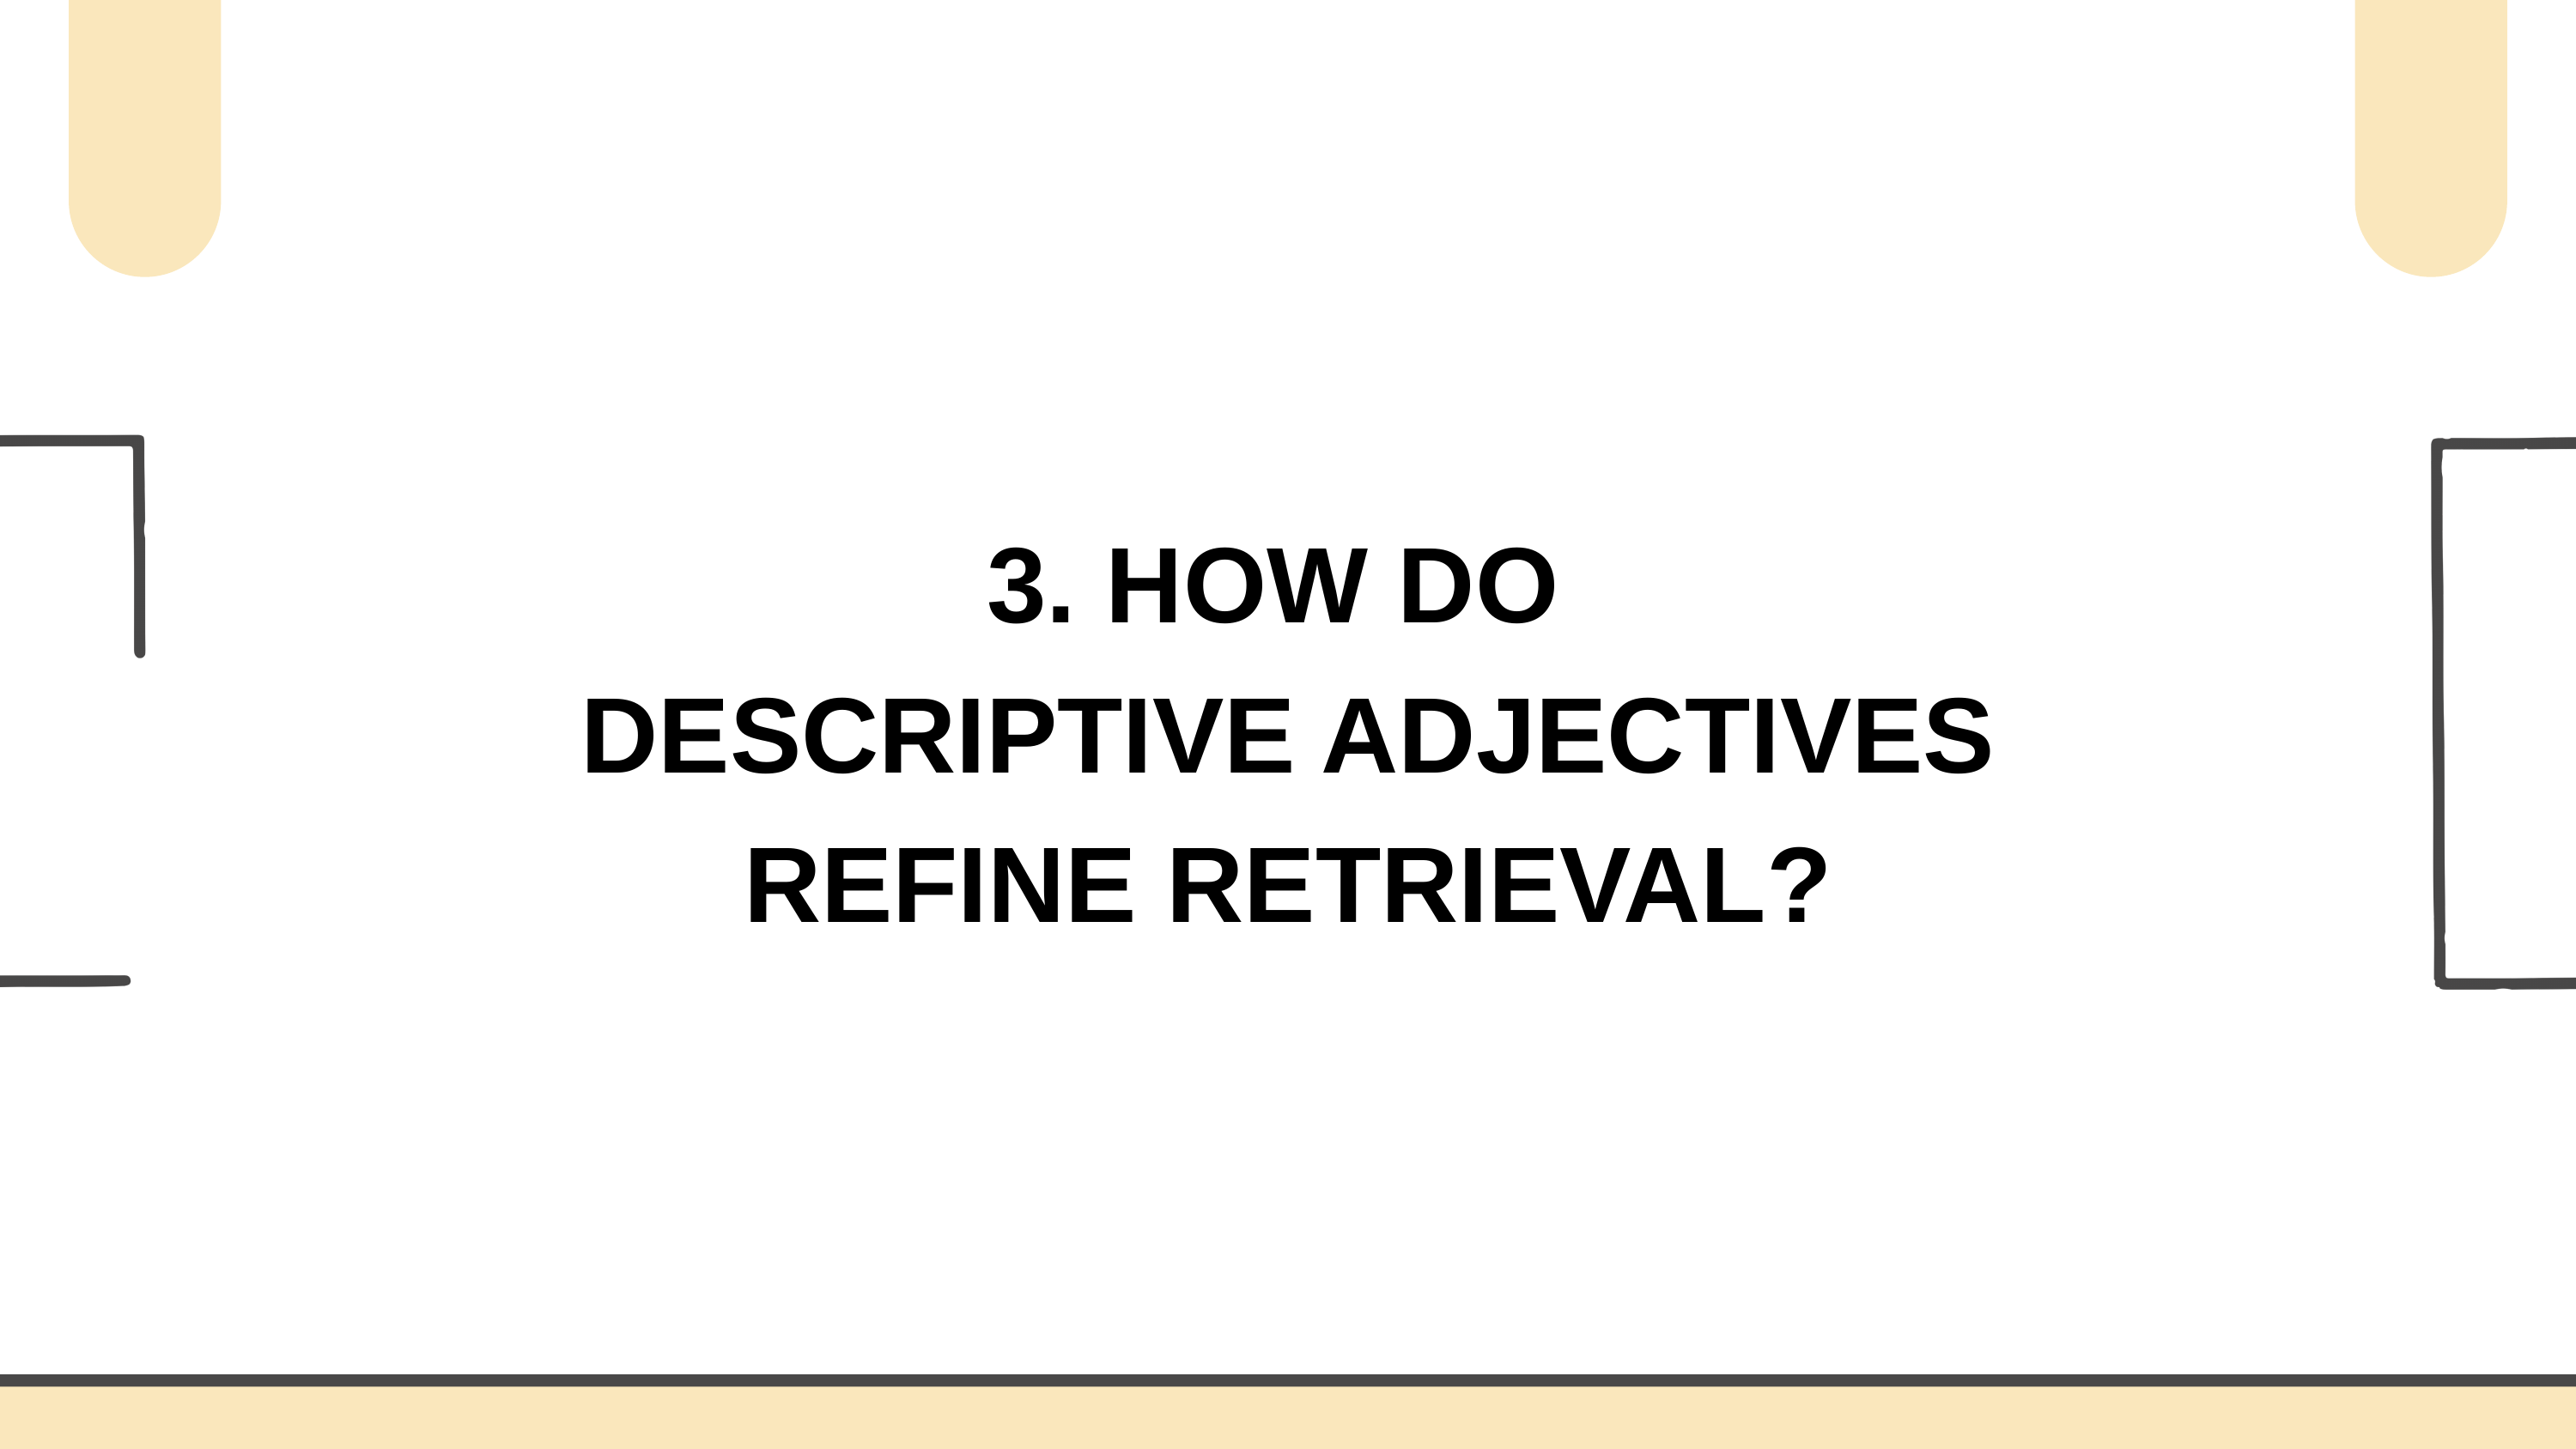

3. HOW DO
DESCRIPTIVE ADJECTIVES REFINE RETRIEVAL?